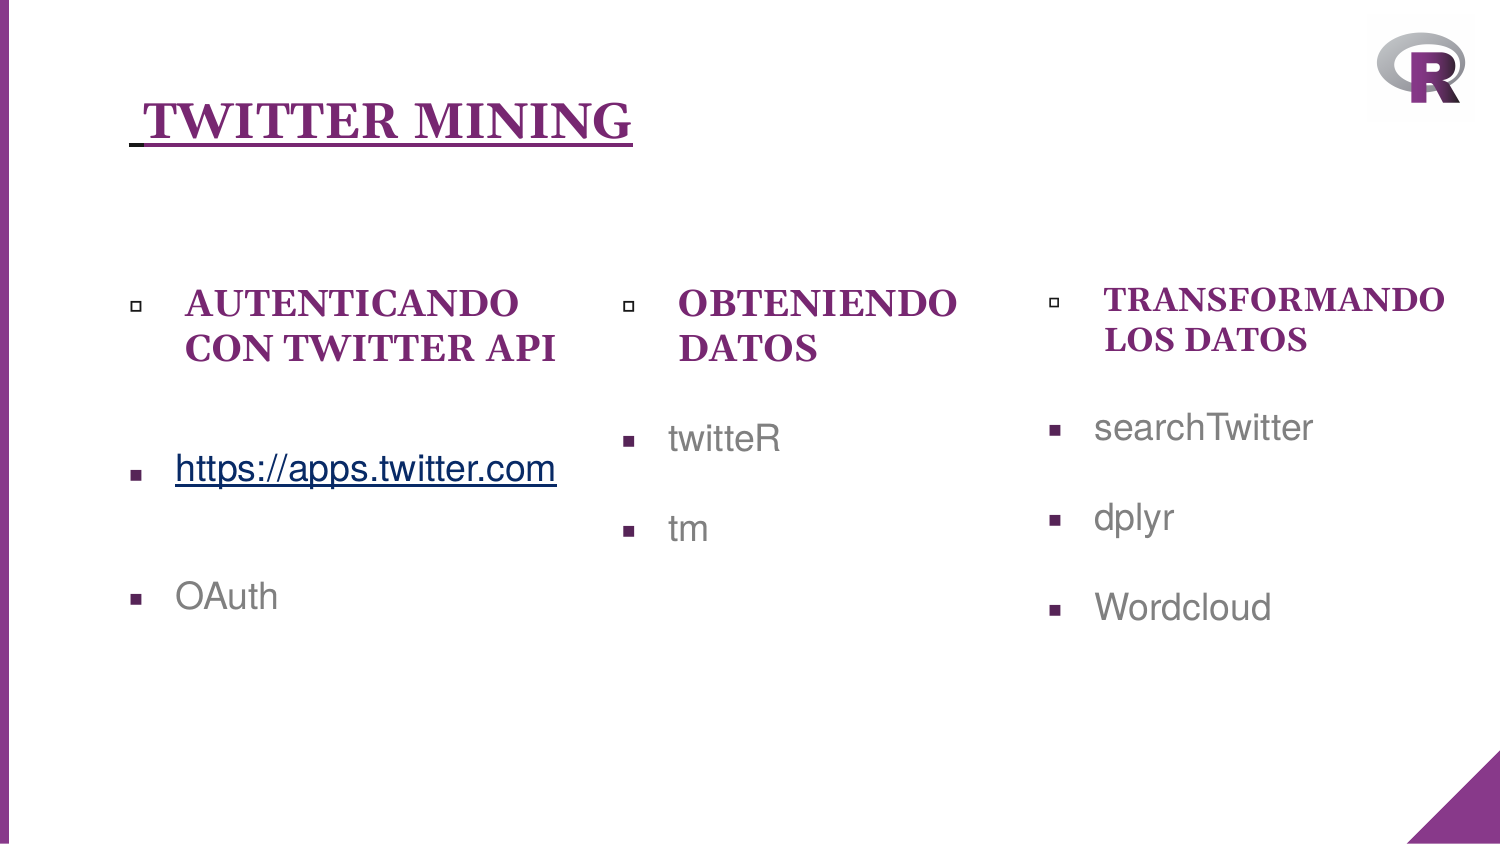

# TWITTER MINING
OBTENIENDO DATOS

twitteR

tm

TRANSFORMANDO LOS DATOS

searchTwitter

dplyr

Wordcloud

AUTENTICANDO CON TWITTER API

https://apps.twitter.com

OAuth